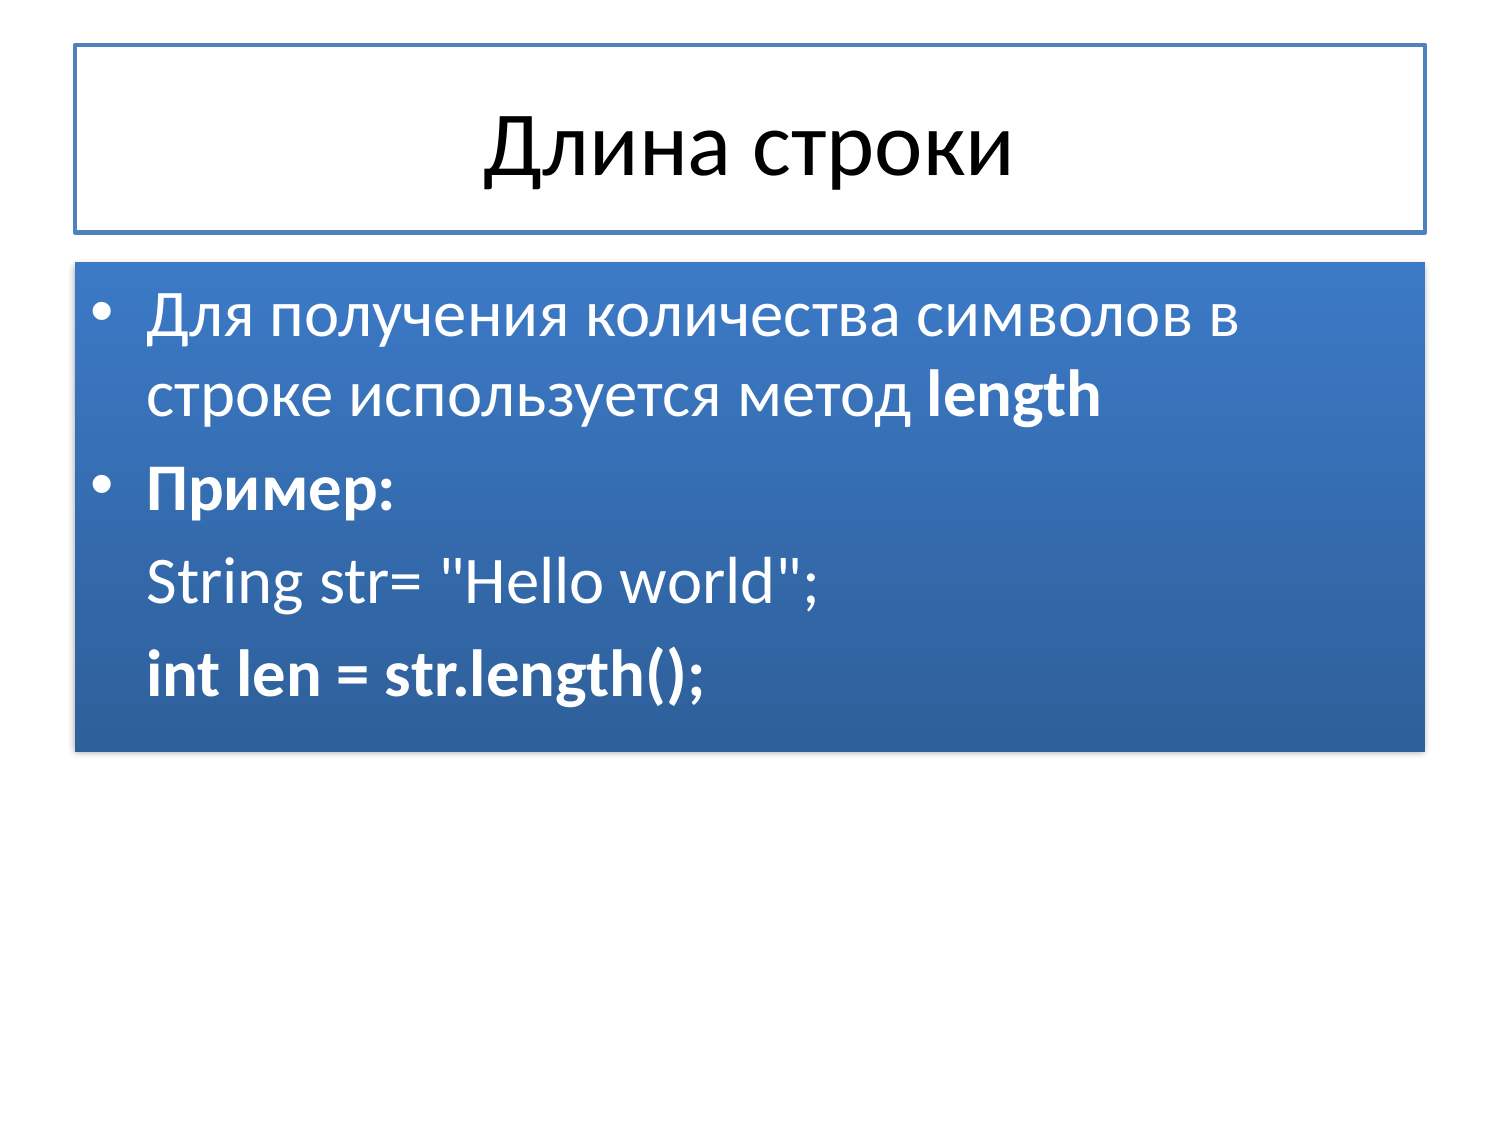

# Длина строки
Для получения количества символов в строке используется метод length
Пример:
	String str= "Hello world";
	int len = str.length();